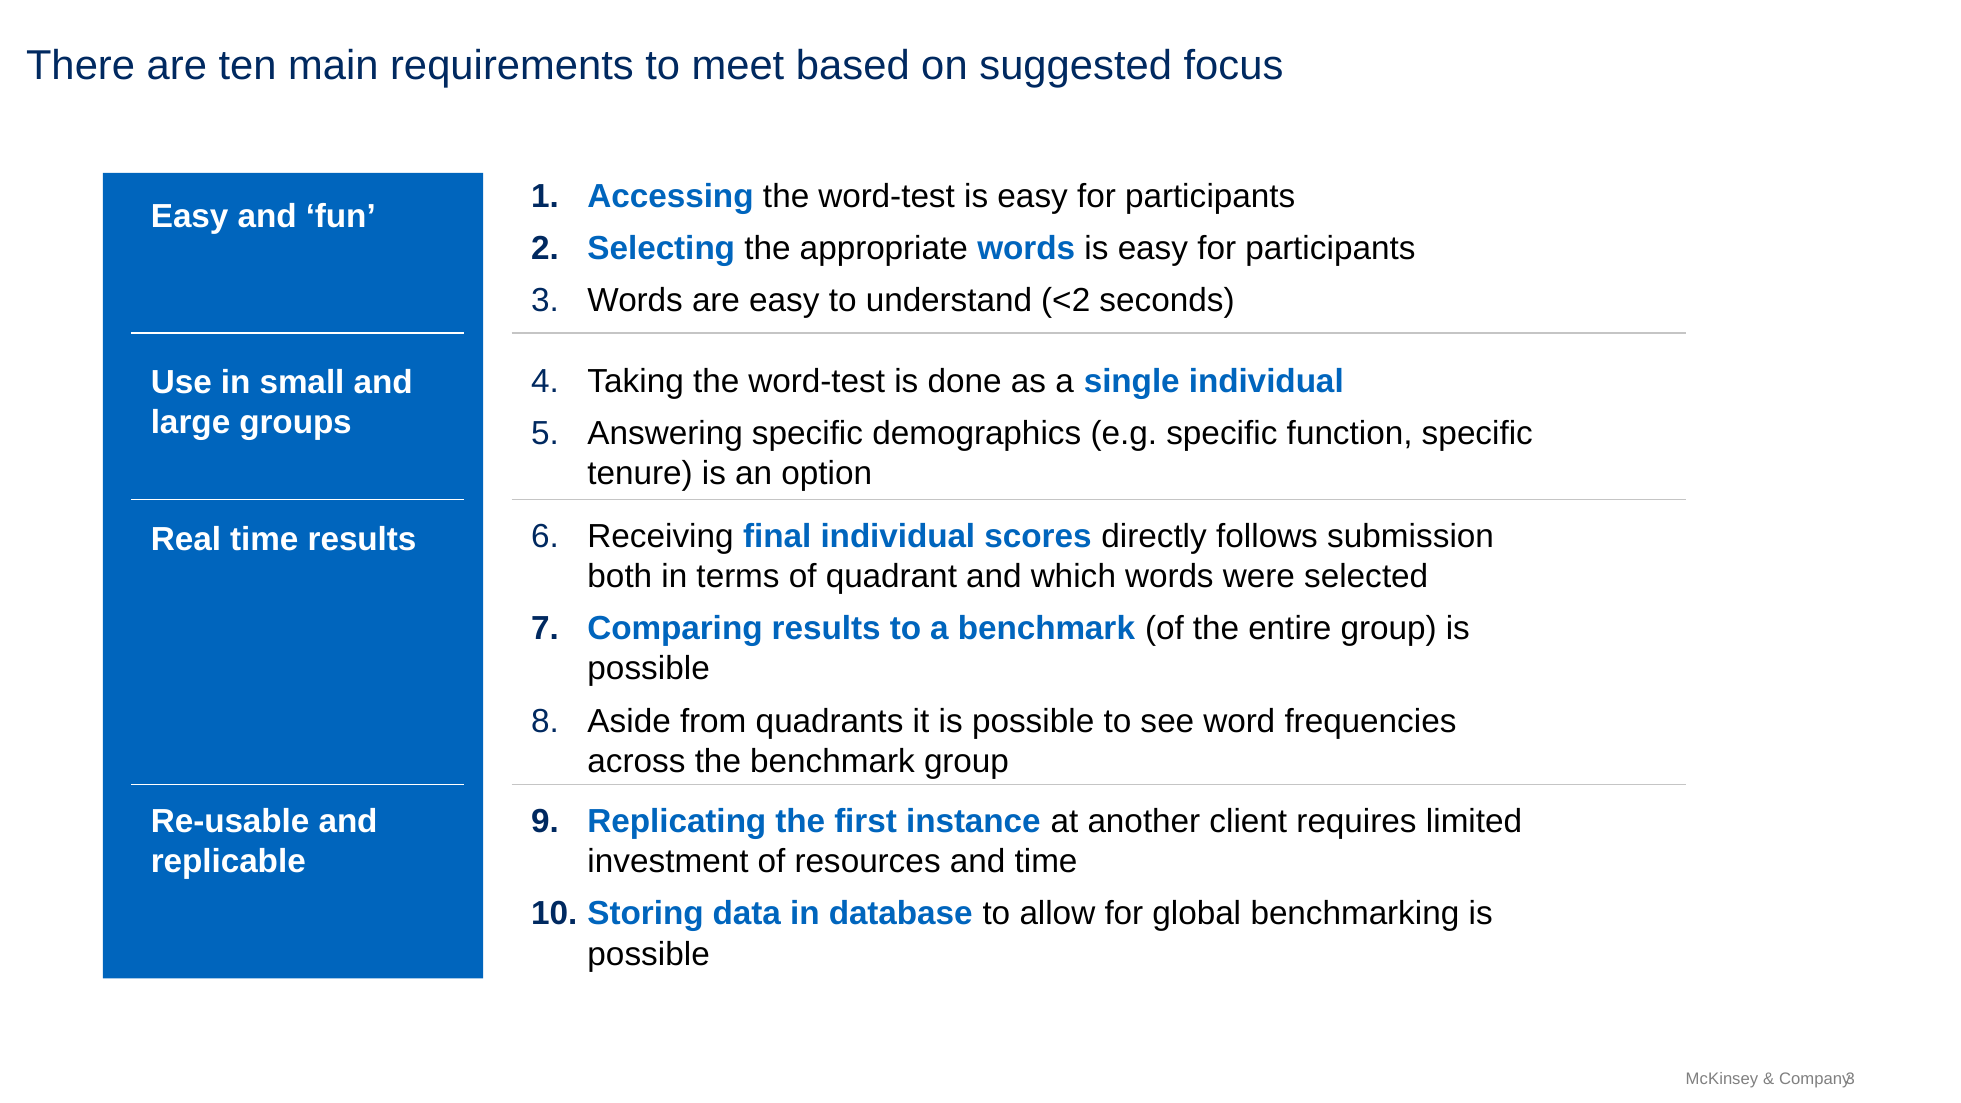

# There are ten main requirements to meet based on suggested focus

Accessing the word-test is easy for participants
Selecting the appropriate words is easy for participants
Words are easy to understand (<2 seconds)
Easy and ‘fun’
Taking the word-test is done as a single individual
Answering specific demographics (e.g. specific function, specific tenure) is an option
Use in small and large groups
Receiving final individual scores directly follows submission both in terms of quadrant and which words were selected
Comparing results to a benchmark (of the entire group) is possible
Aside from quadrants it is possible to see word frequencies across the benchmark group
Real time results
Re-usable and replicable
Replicating the first instance at another client requires limited investment of resources and time
Storing data in database to allow for global benchmarking is possible